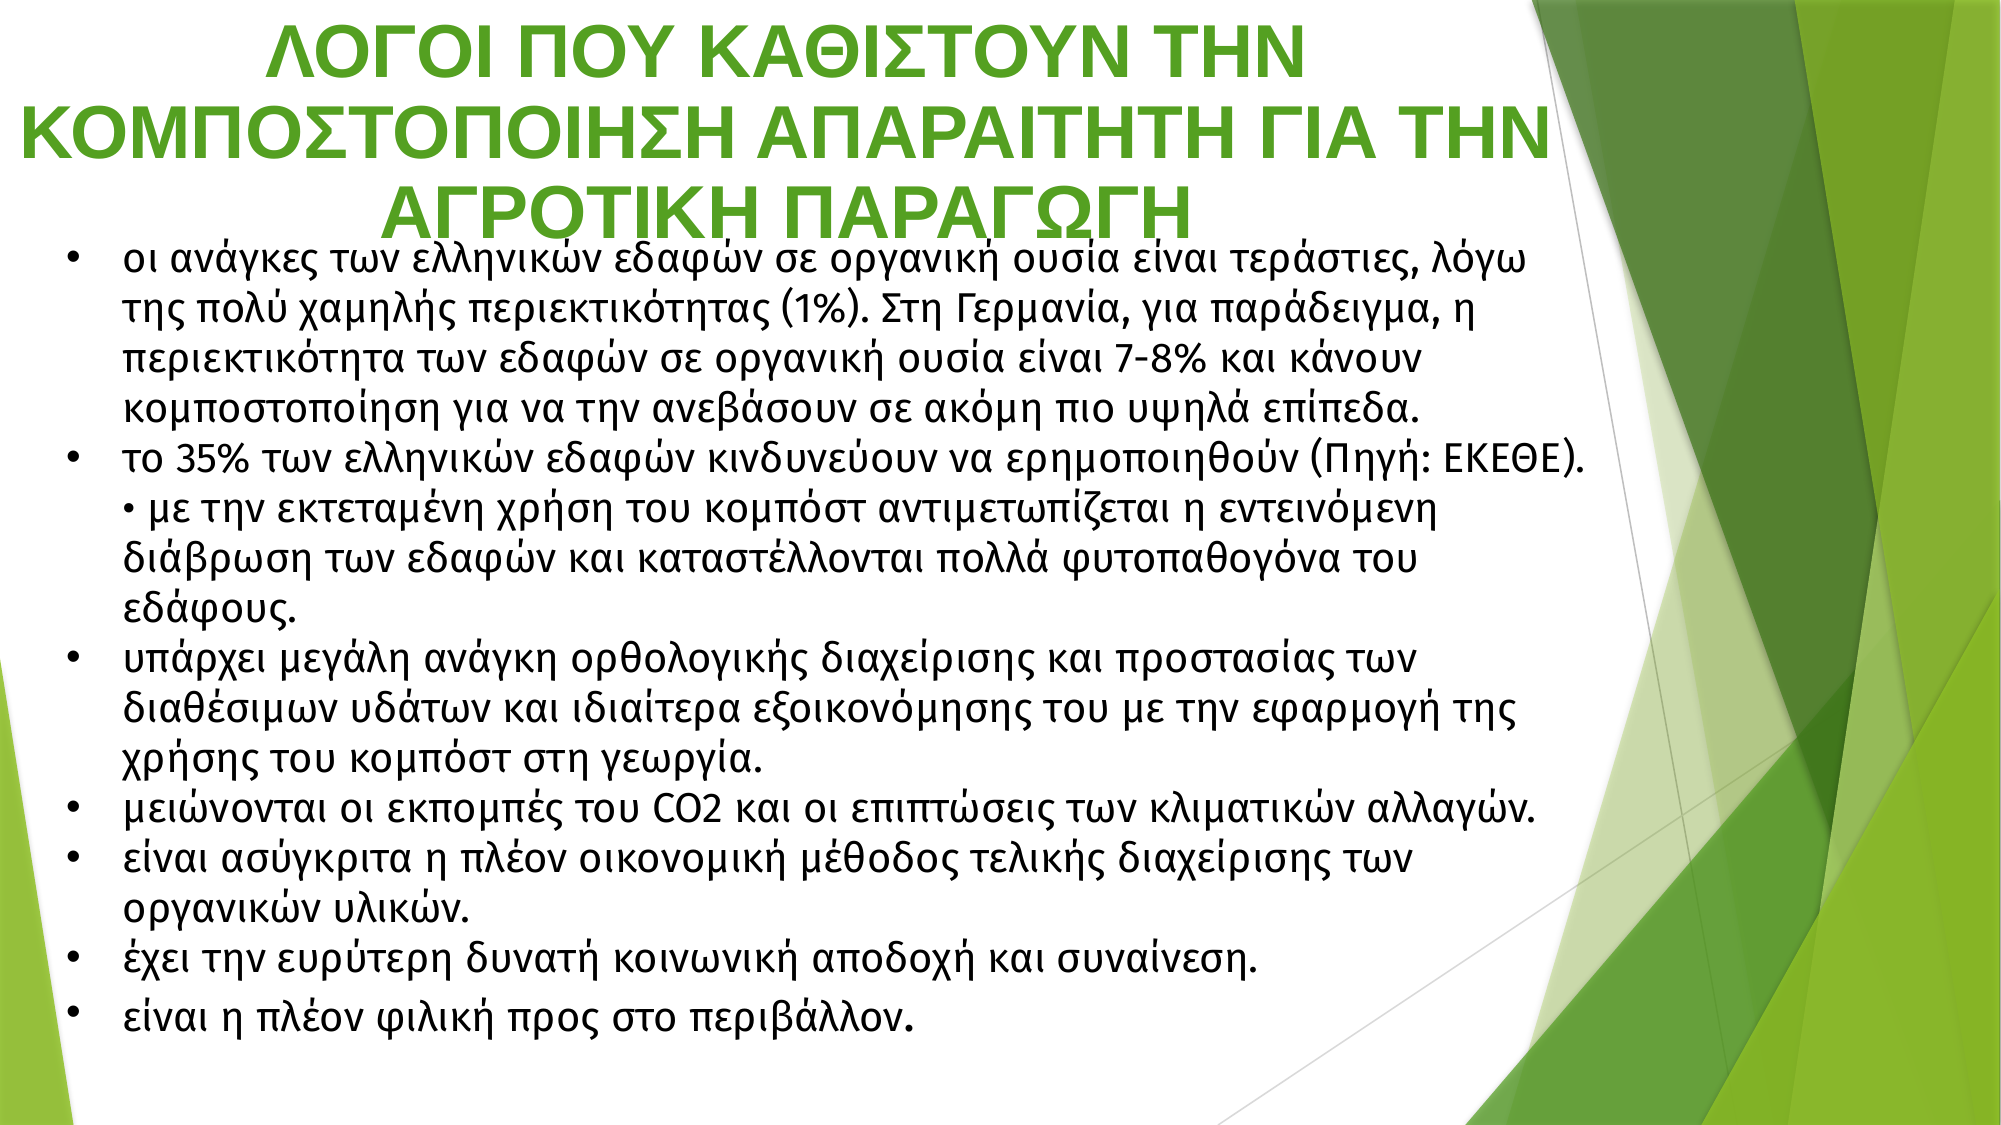

ΛΟΓΟΙ ΠΟΥ ΚΑΘΙΣΤΟΥΝ ΤΗΝ ΚΟΜΠΟΣΤΟΠΟΙΗΣΗ ΑΠΑΡΑΙΤΗΤΗ ΓΙΑ ΤΗΝ ΑΓΡΟΤΙΚΗ ΠΑΡΑΓΩΓΗ
οι ανάγκες των ελληνικών εδαφών σε οργανική ουσία είναι τεράστιες, λόγω της πολύ χαμηλής περιεκτικότητας (1%). Στη Γερμανία, για παράδειγμα, η περιεκτικότητα των εδαφών σε οργανική ουσία είναι 7-8% και κάνουν κομποστοποίηση για να την ανεβάσουν σε ακόμη πιο υψηλά επίπεδα.
το 35% των ελληνικών εδαφών κινδυνεύουν να ερημοποιηθούν (Πηγή: ΕΚΕΘΕ). • με την εκτεταμένη χρήση του κομπόστ αντιμετωπίζεται η εντεινόμενη διάβρωση των εδαφών και καταστέλλονται πολλά φυτοπαθογόνα του εδάφους.
υπάρχει μεγάλη ανάγκη ορθολογικής διαχείρισης και προστασίας των διαθέσιμων υδάτων και ιδιαίτερα εξοικονόμησης του με την εφαρμογή της χρήσης του κομπόστ στη γεωργία.
μειώνονται οι εκπομπές του CO2 και οι επιπτώσεις των κλιματικών αλλαγών.
είναι ασύγκριτα η πλέον οικονομική μέθοδος τελικής διαχείρισης των οργανικών υλικών.
έχει την ευρύτερη δυνατή κοινωνική αποδοχή και συναίνεση.
είναι η πλέον φιλική προς στο περιβάλλον.